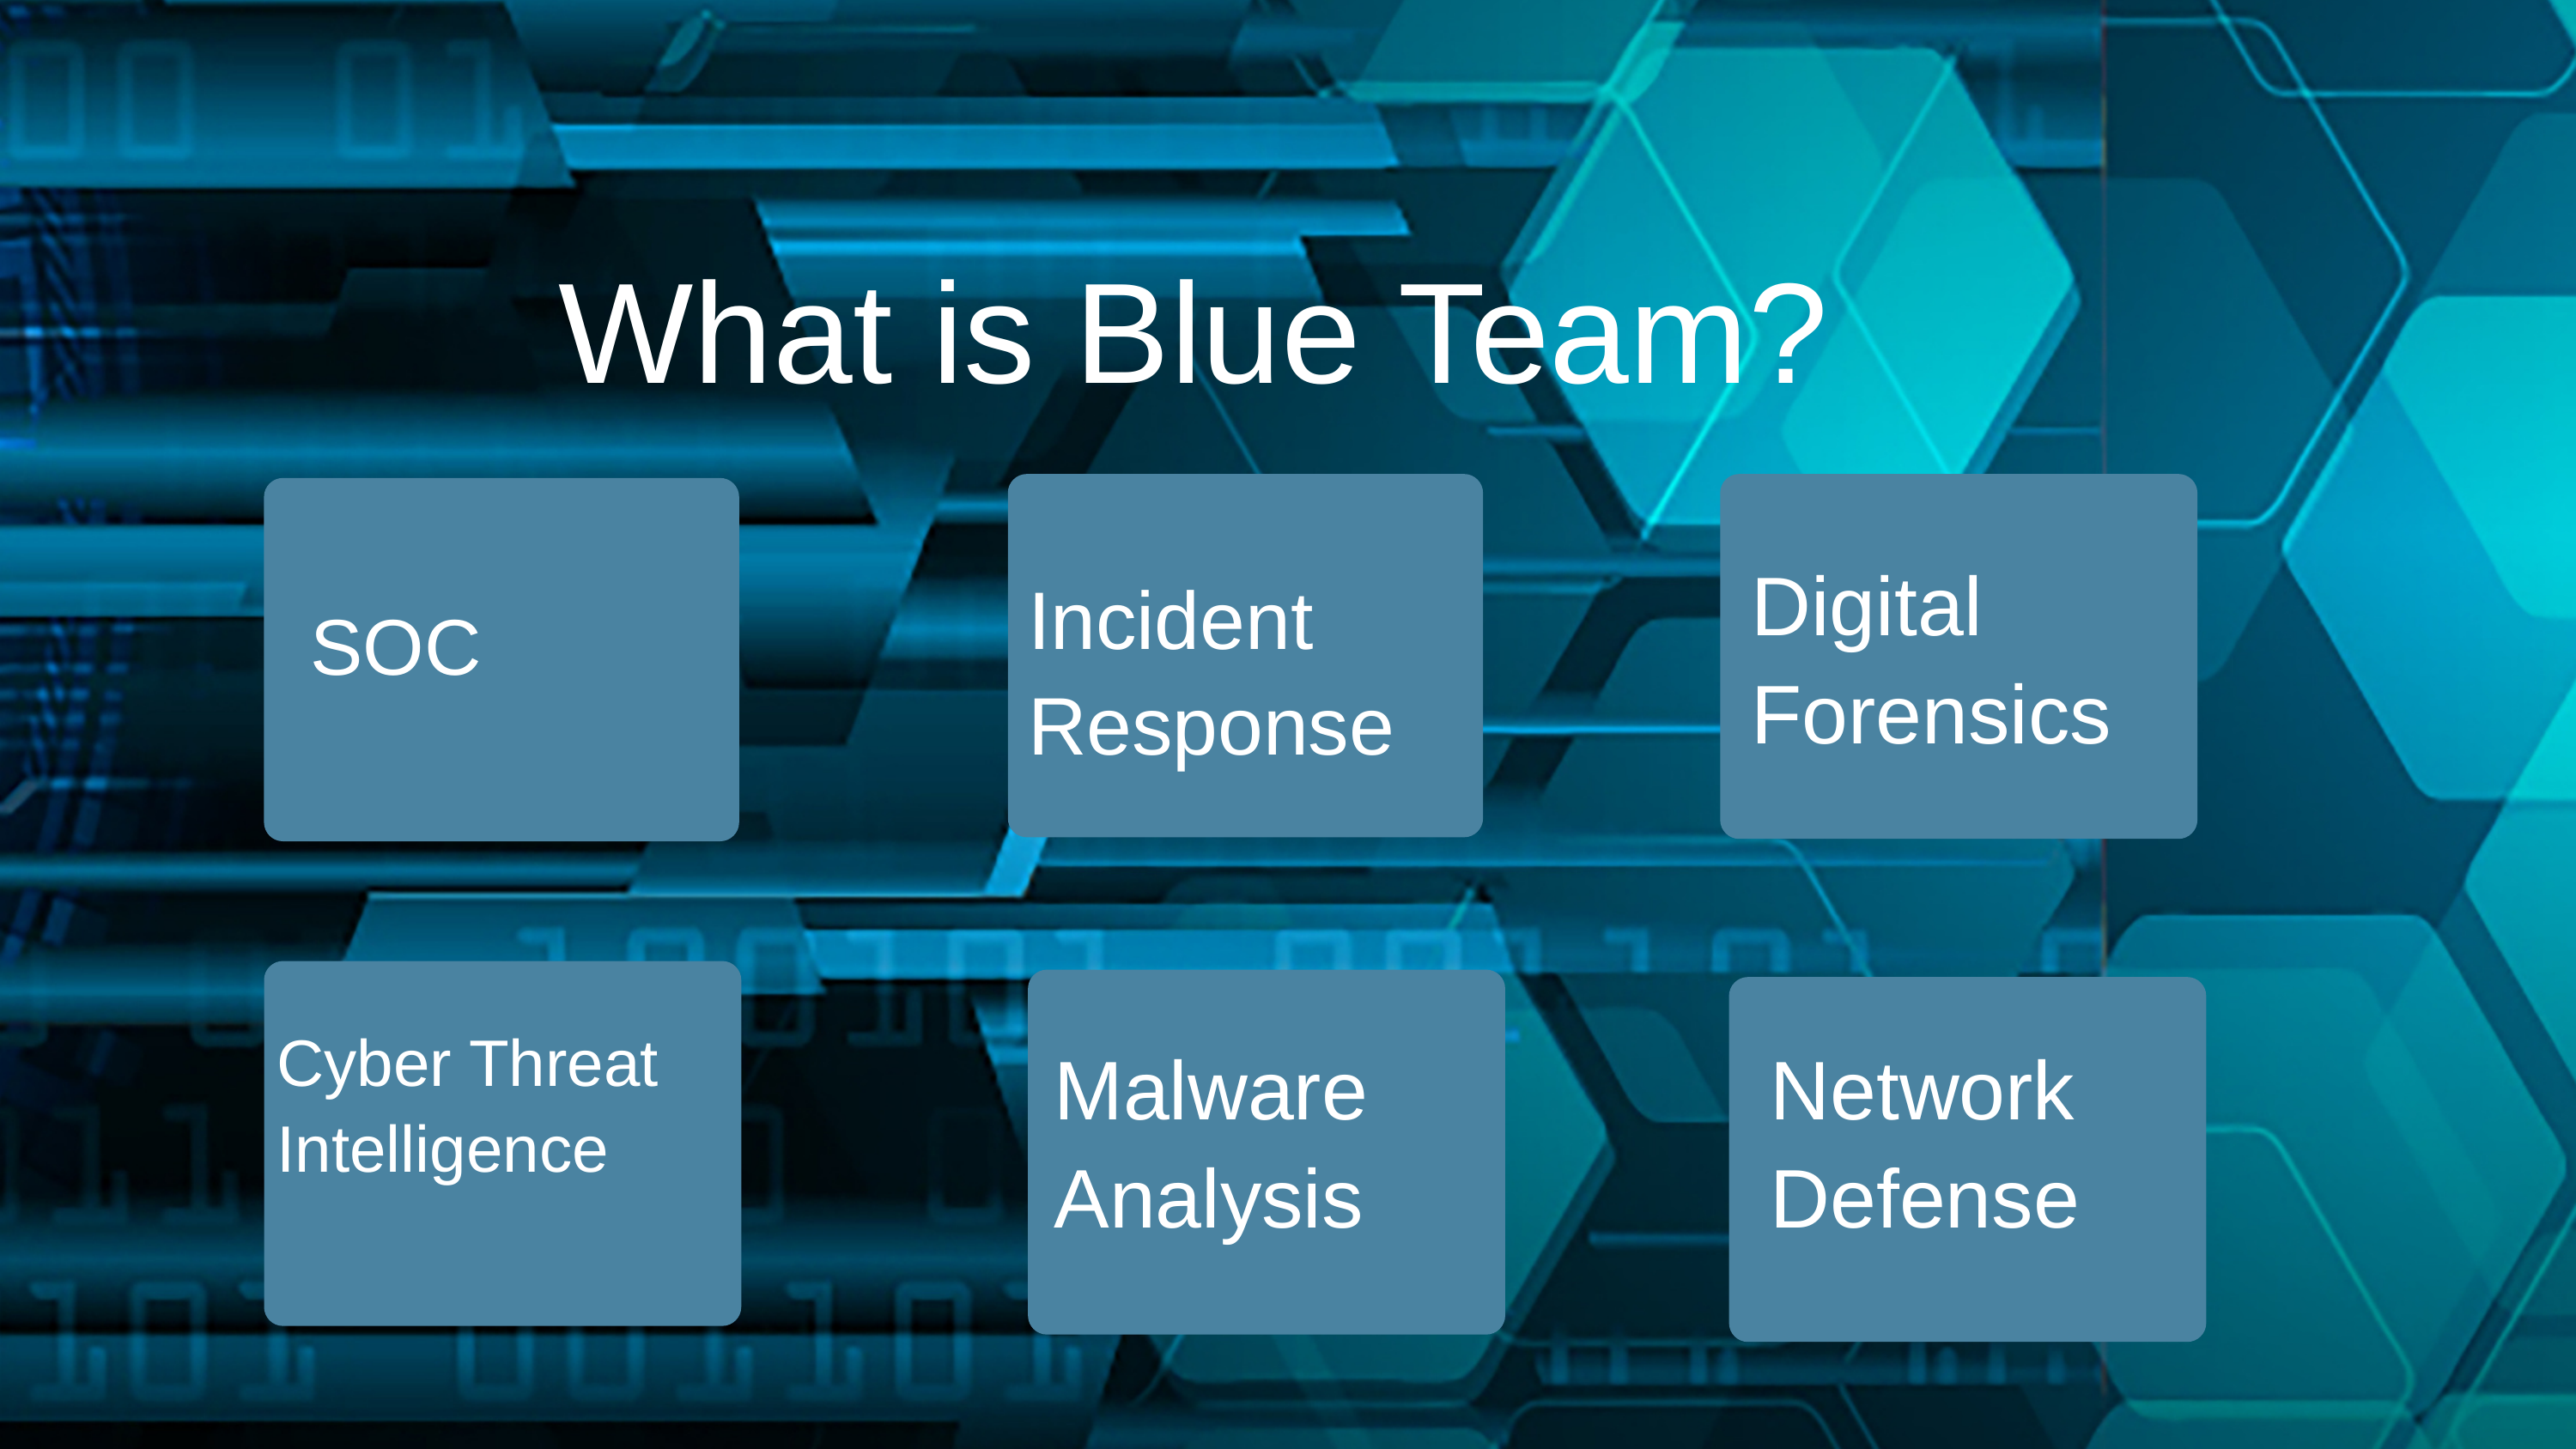

What is Blue Team?

Digital Forensics
Incident Response
SOC

Cyber Threat Intelligence
Malware Analysis
Network Defense